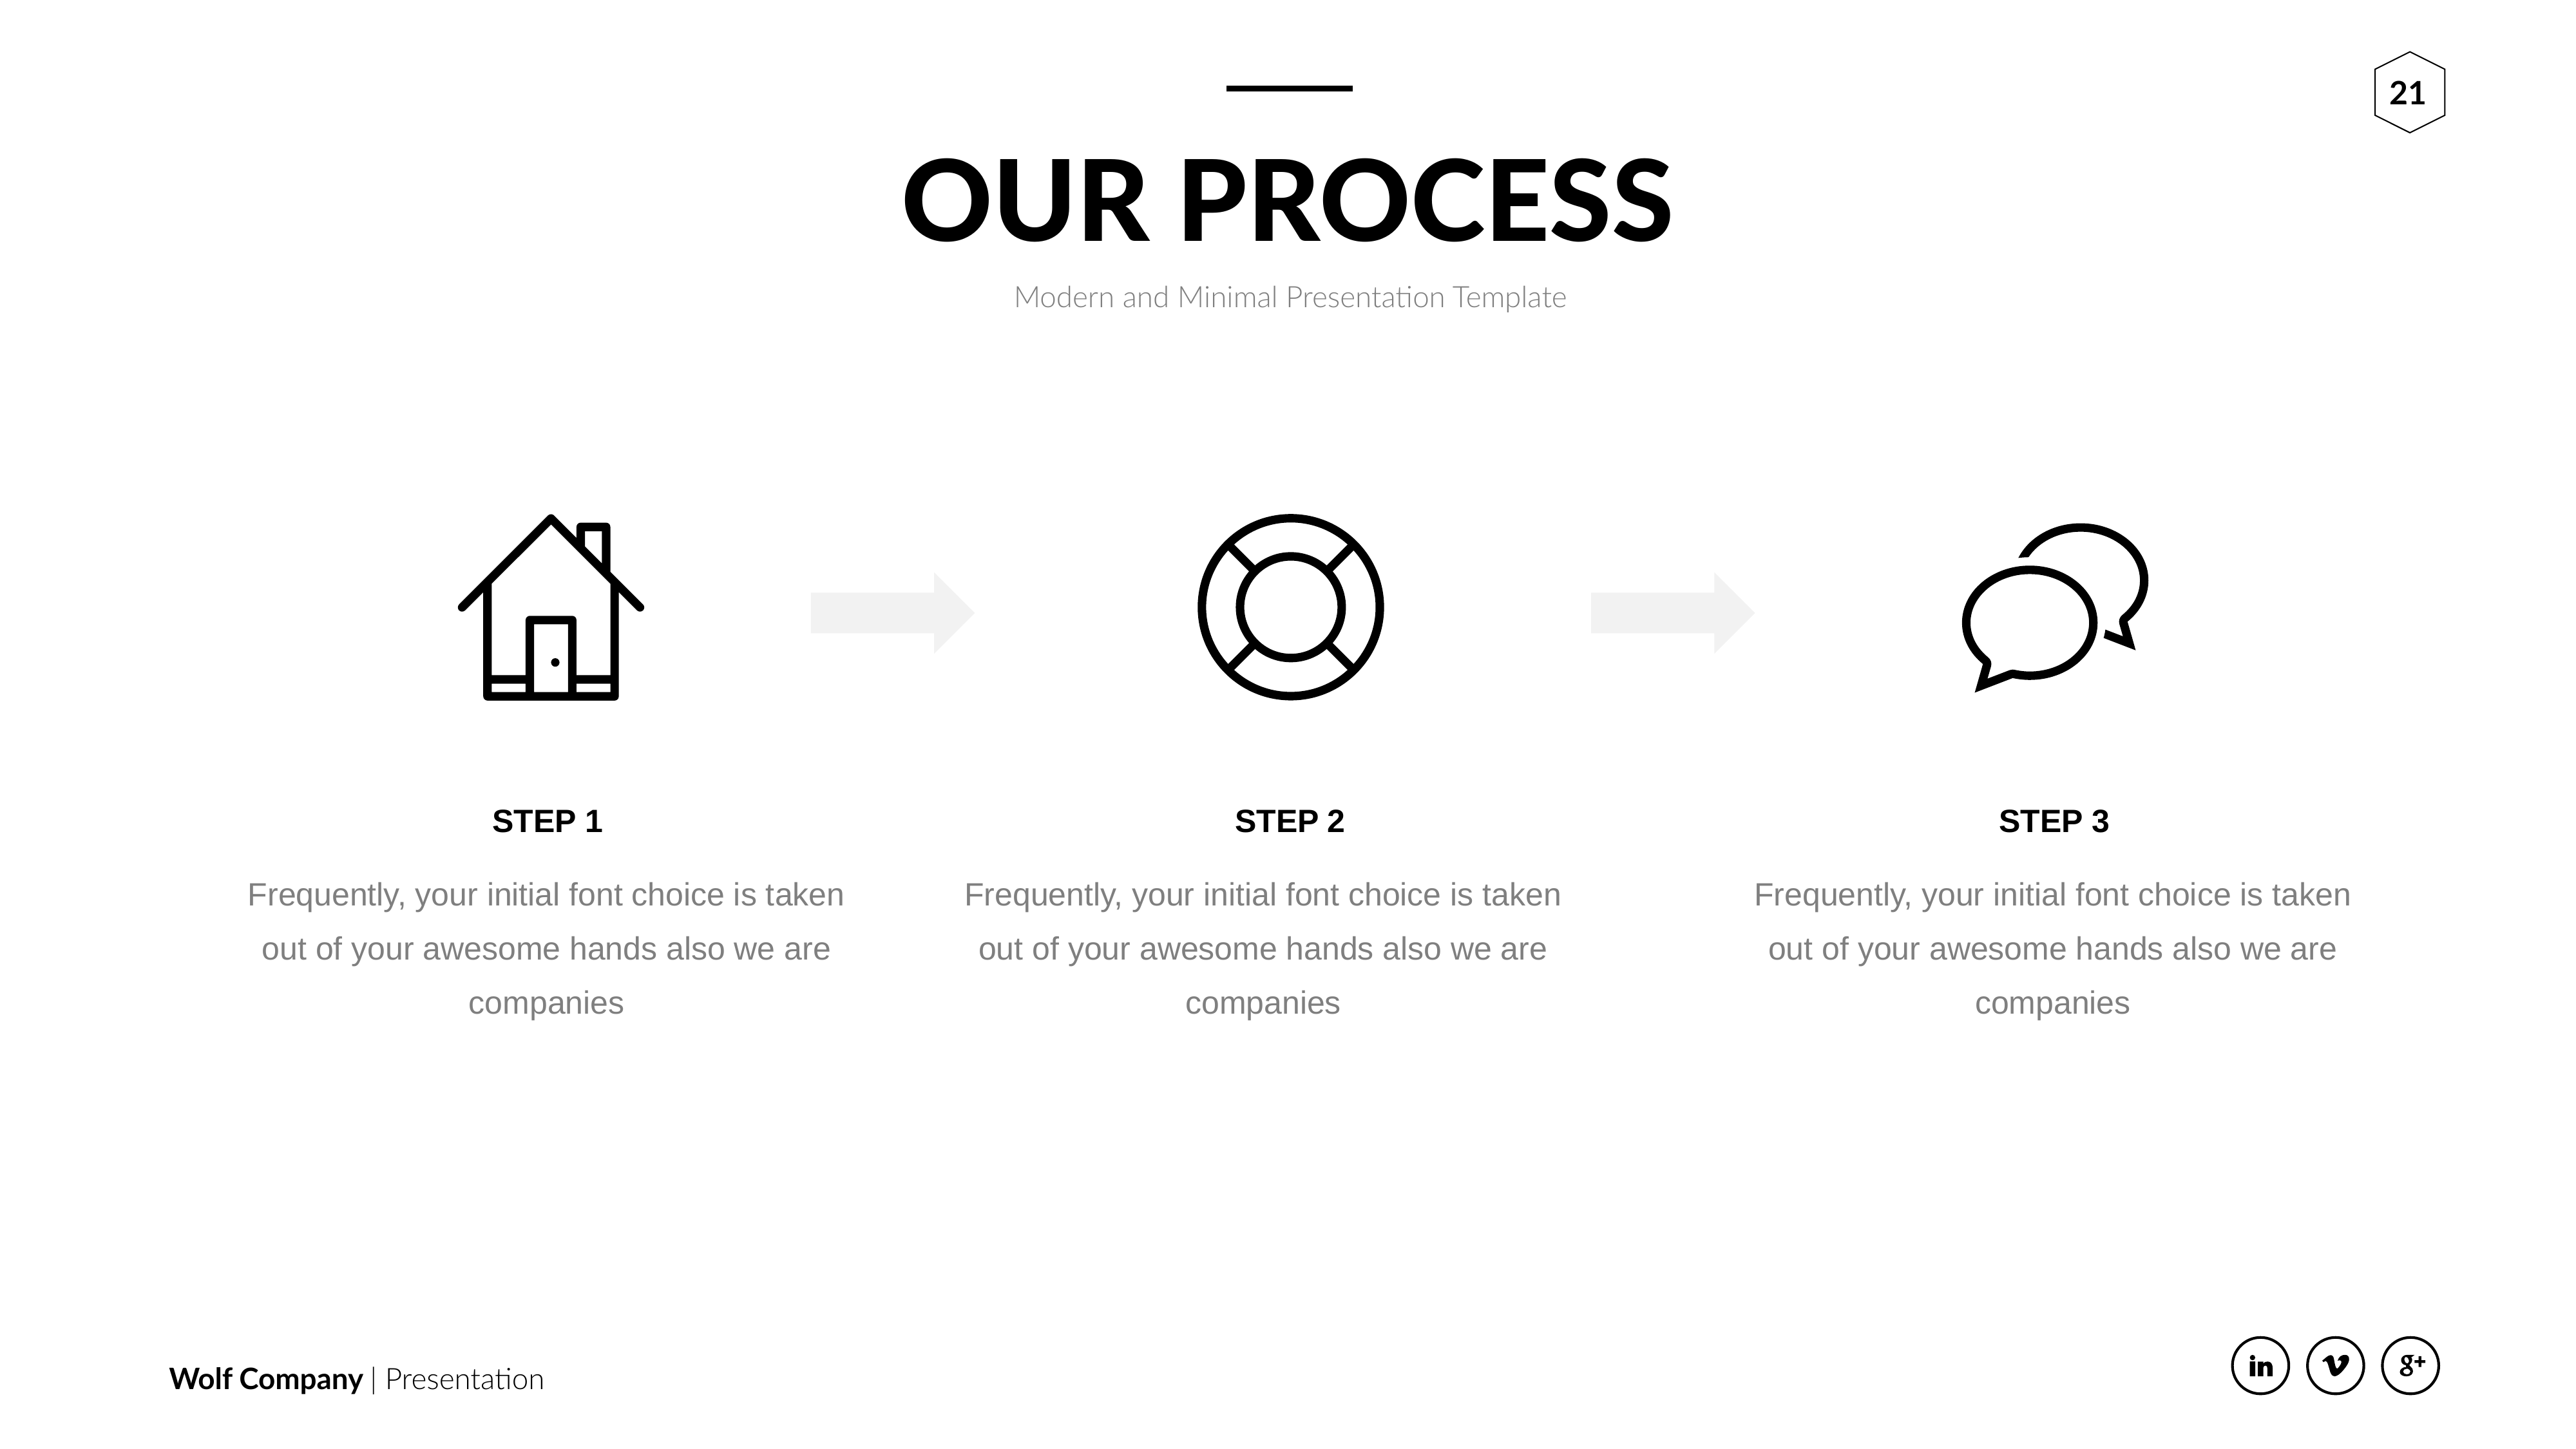

OUR PROCESS
Modern and Minimal Presentation Template

STEP 1
STEP 2
STEP 3
Frequently, your initial font choice is taken out of your awesome hands also we are companies
Frequently, your initial font choice is taken out of your awesome hands also we are companies
Frequently, your initial font choice is taken out of your awesome hands also we are companies